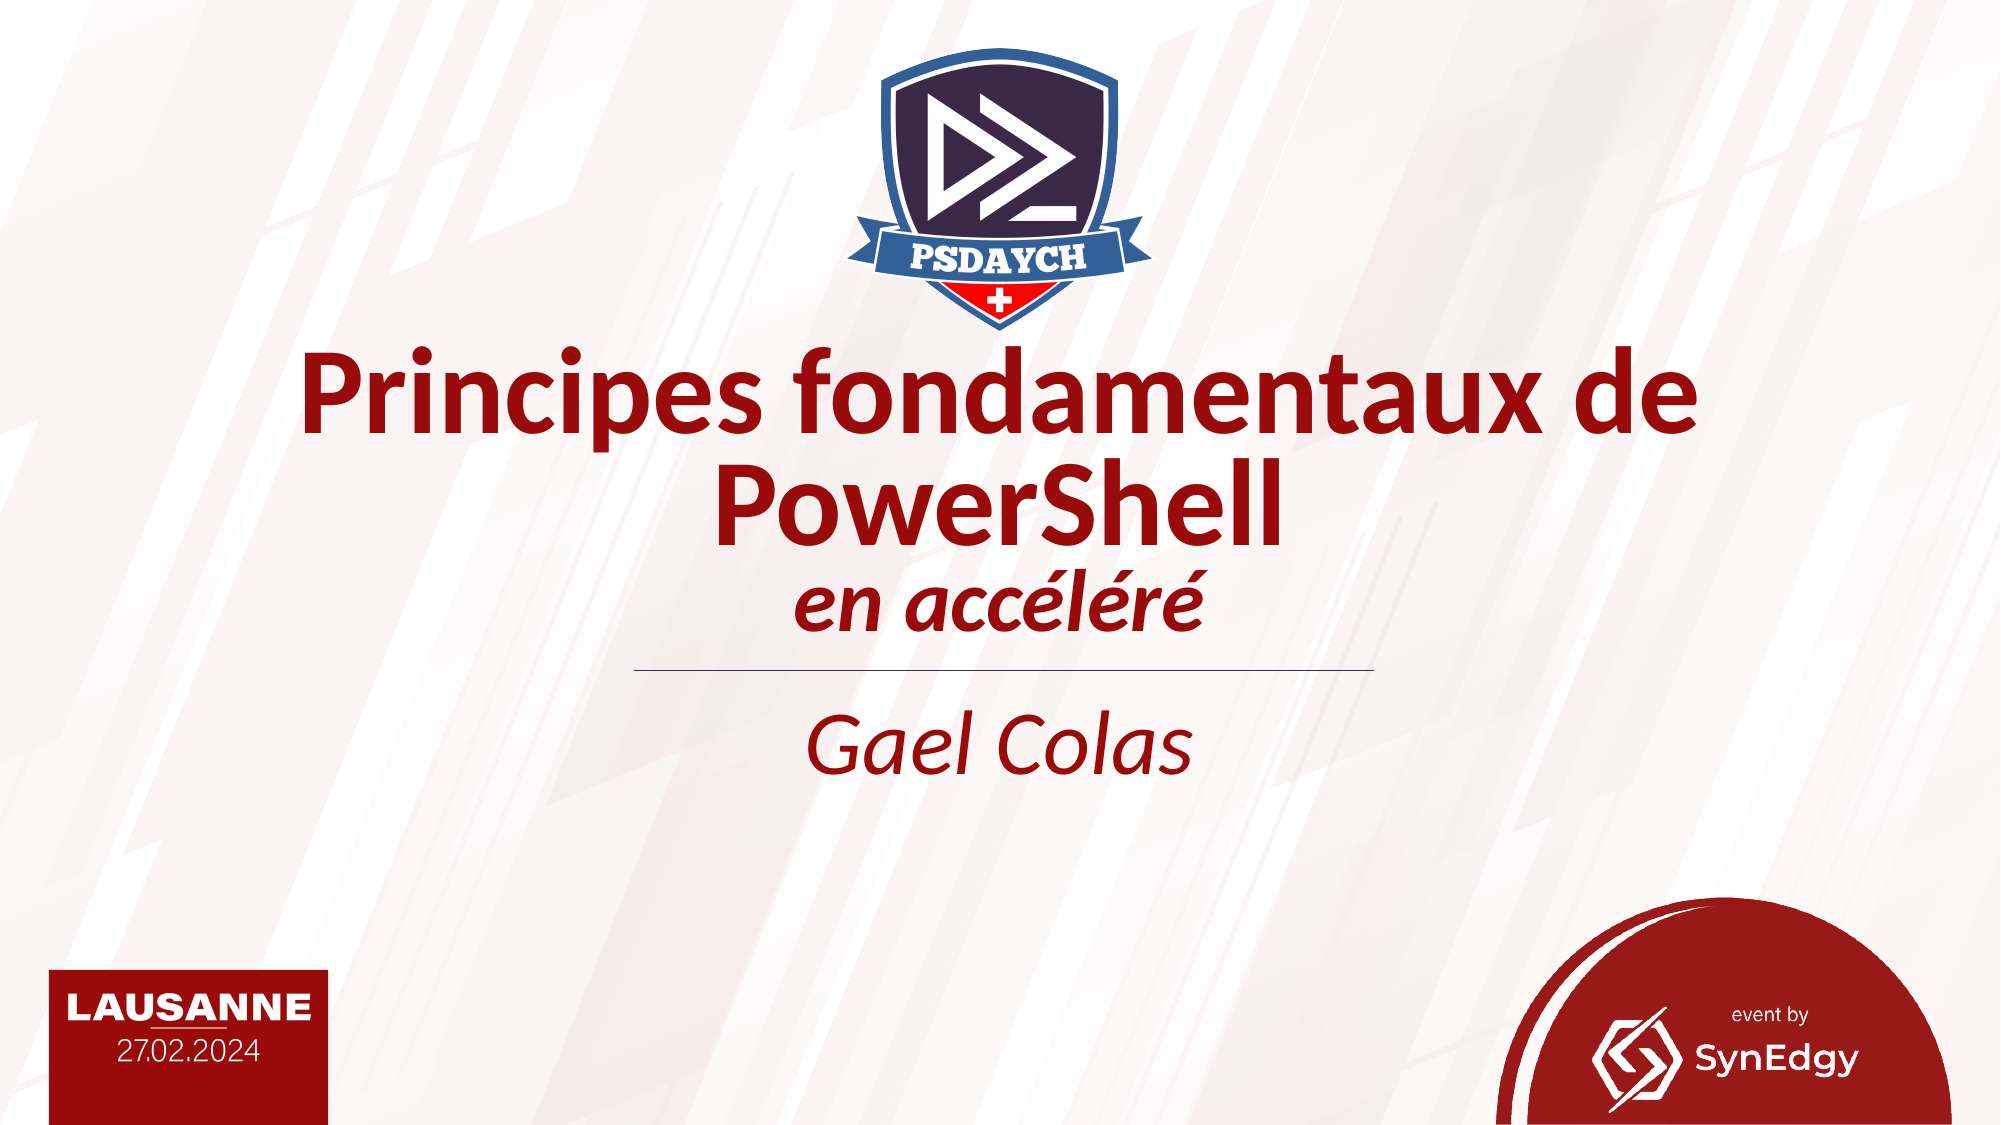

Principes fondamentaux de PowerShell
en accéléré
Gael Colas